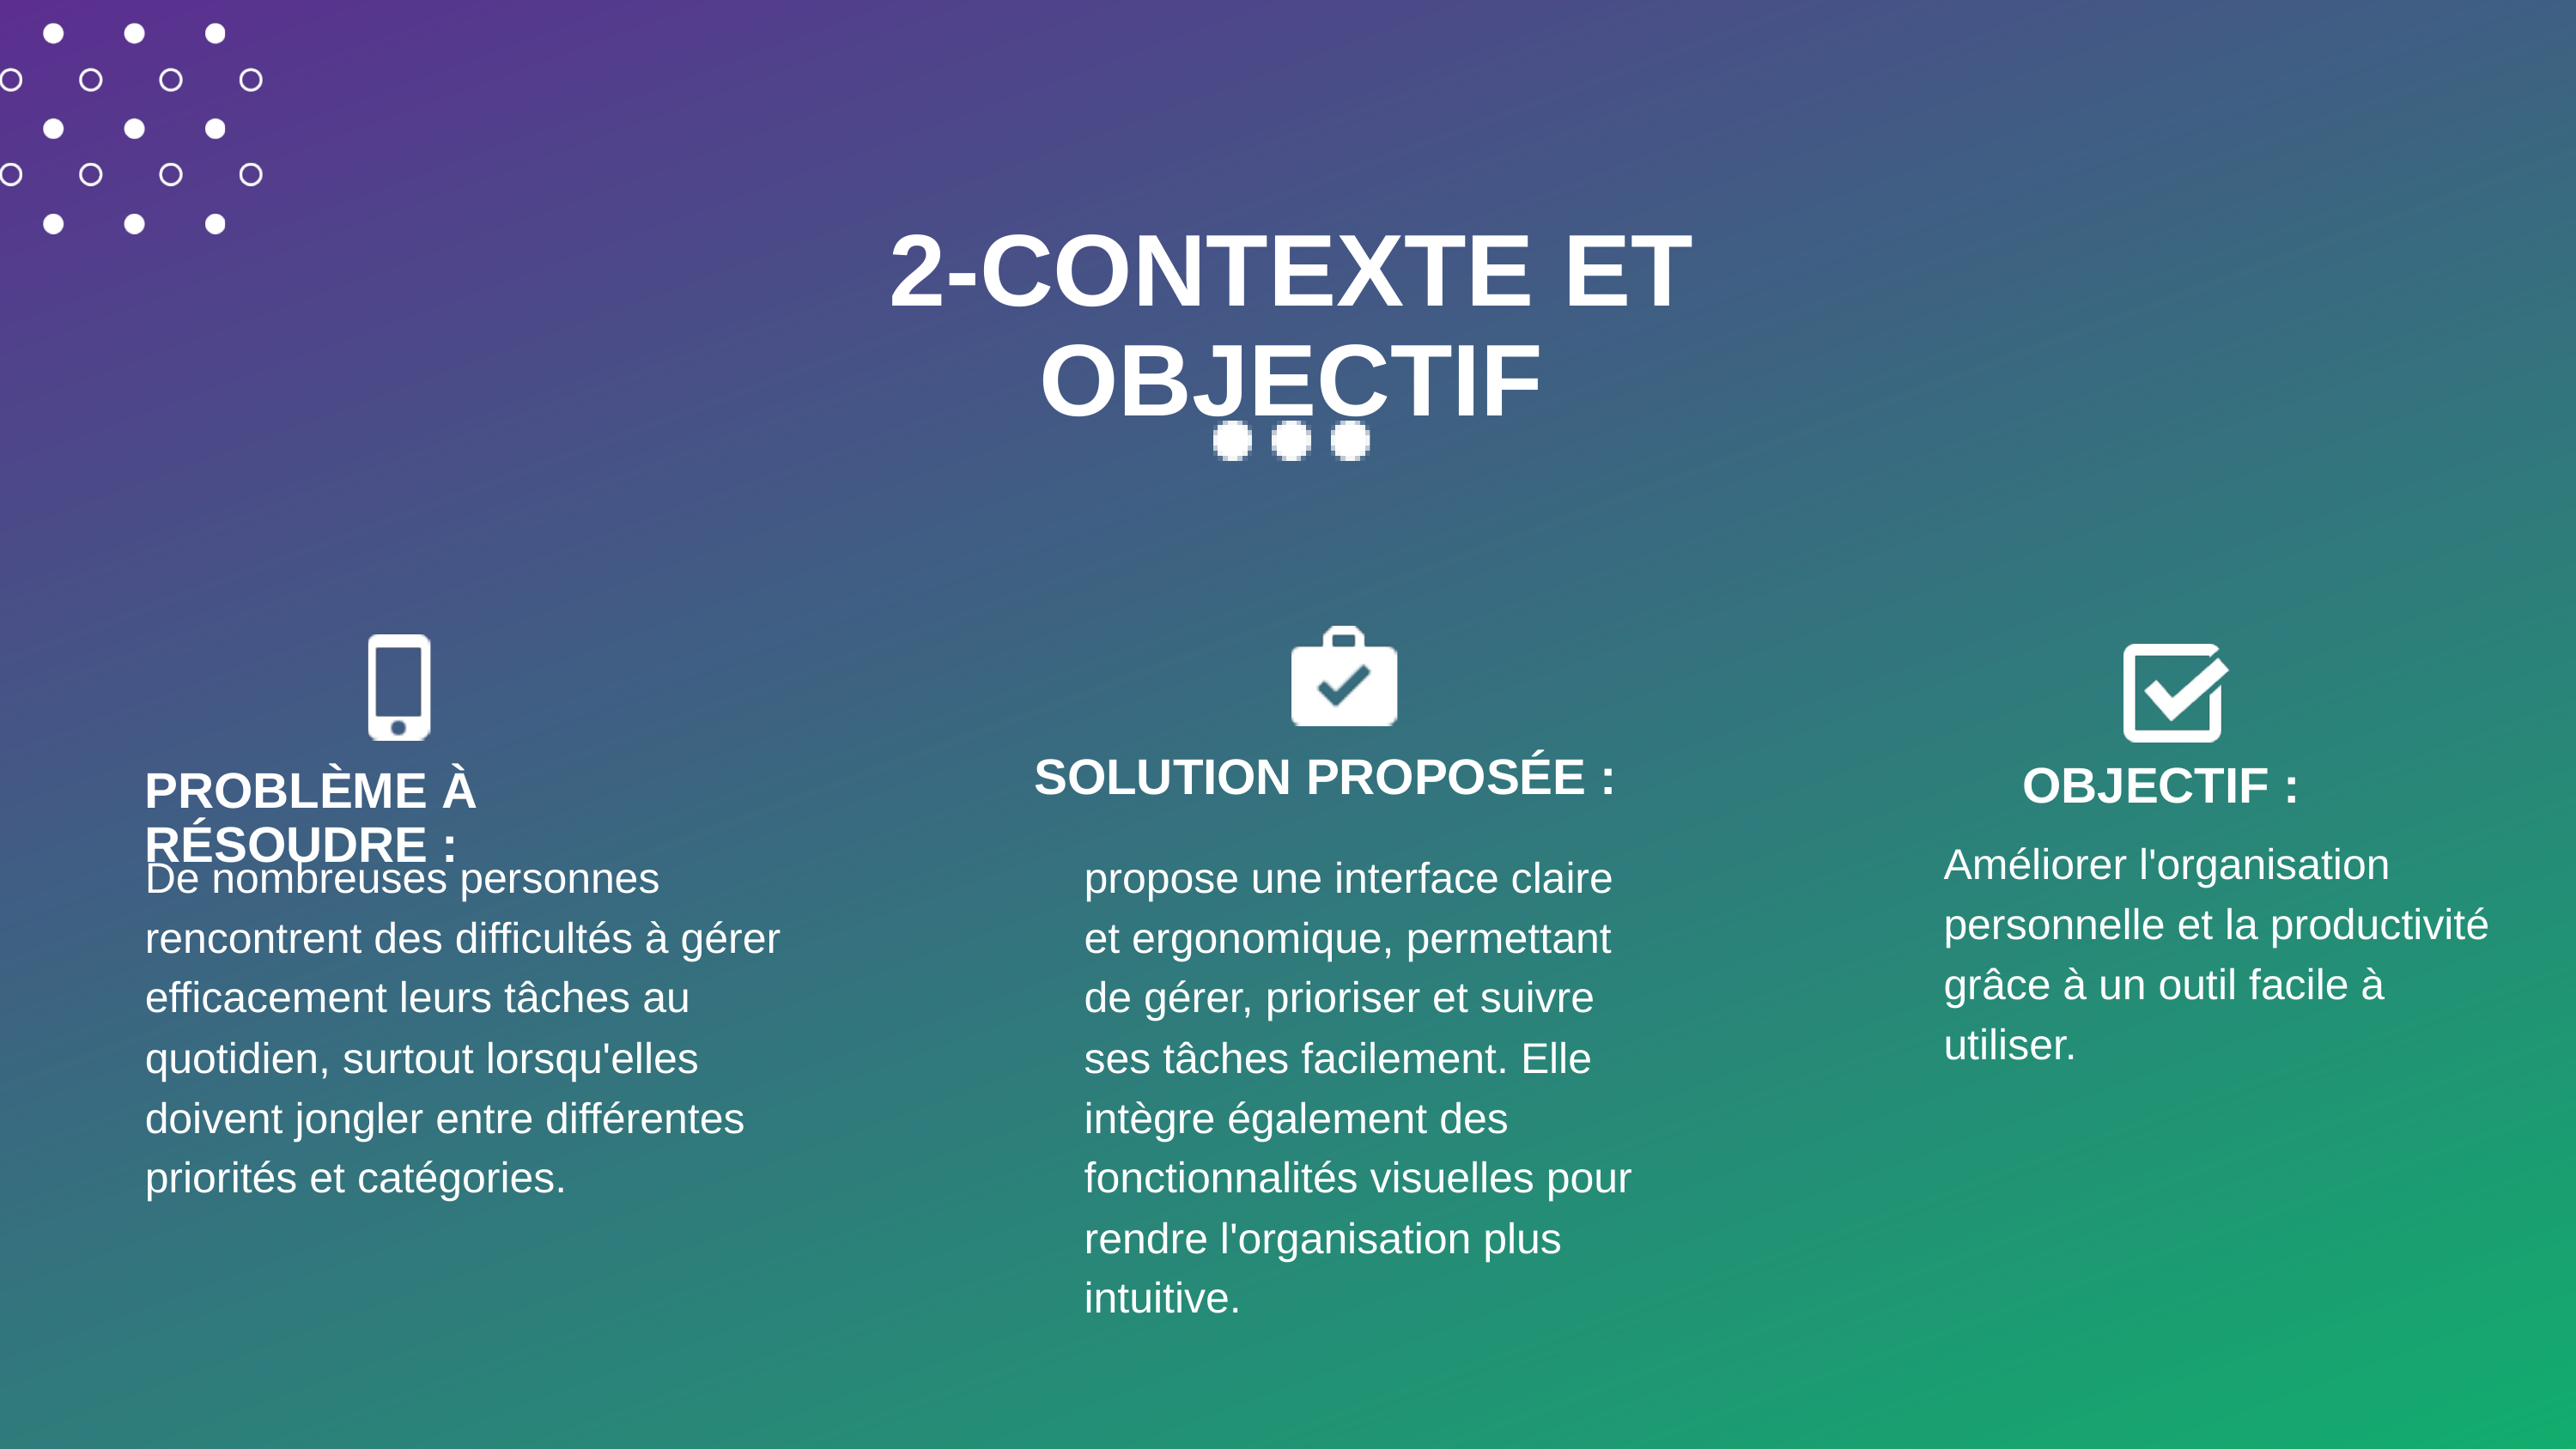

2-CONTEXTE ET OBJECTIF

SOLUTION PROPOSÉE :
OBJECTIF :
PROBLÈME À RÉSOUDRE :
Améliorer l'organisation personnelle et la productivité grâce à un outil facile à utiliser.
De nombreuses personnes rencontrent des difficultés à gérer efficacement leurs tâches au quotidien, surtout lorsqu'elles doivent jongler entre différentes priorités et catégories.
propose une interface claire et ergonomique, permettant de gérer, prioriser et suivre ses tâches facilement. Elle intègre également des fonctionnalités visuelles pour rendre l'organisation plus intuitive.